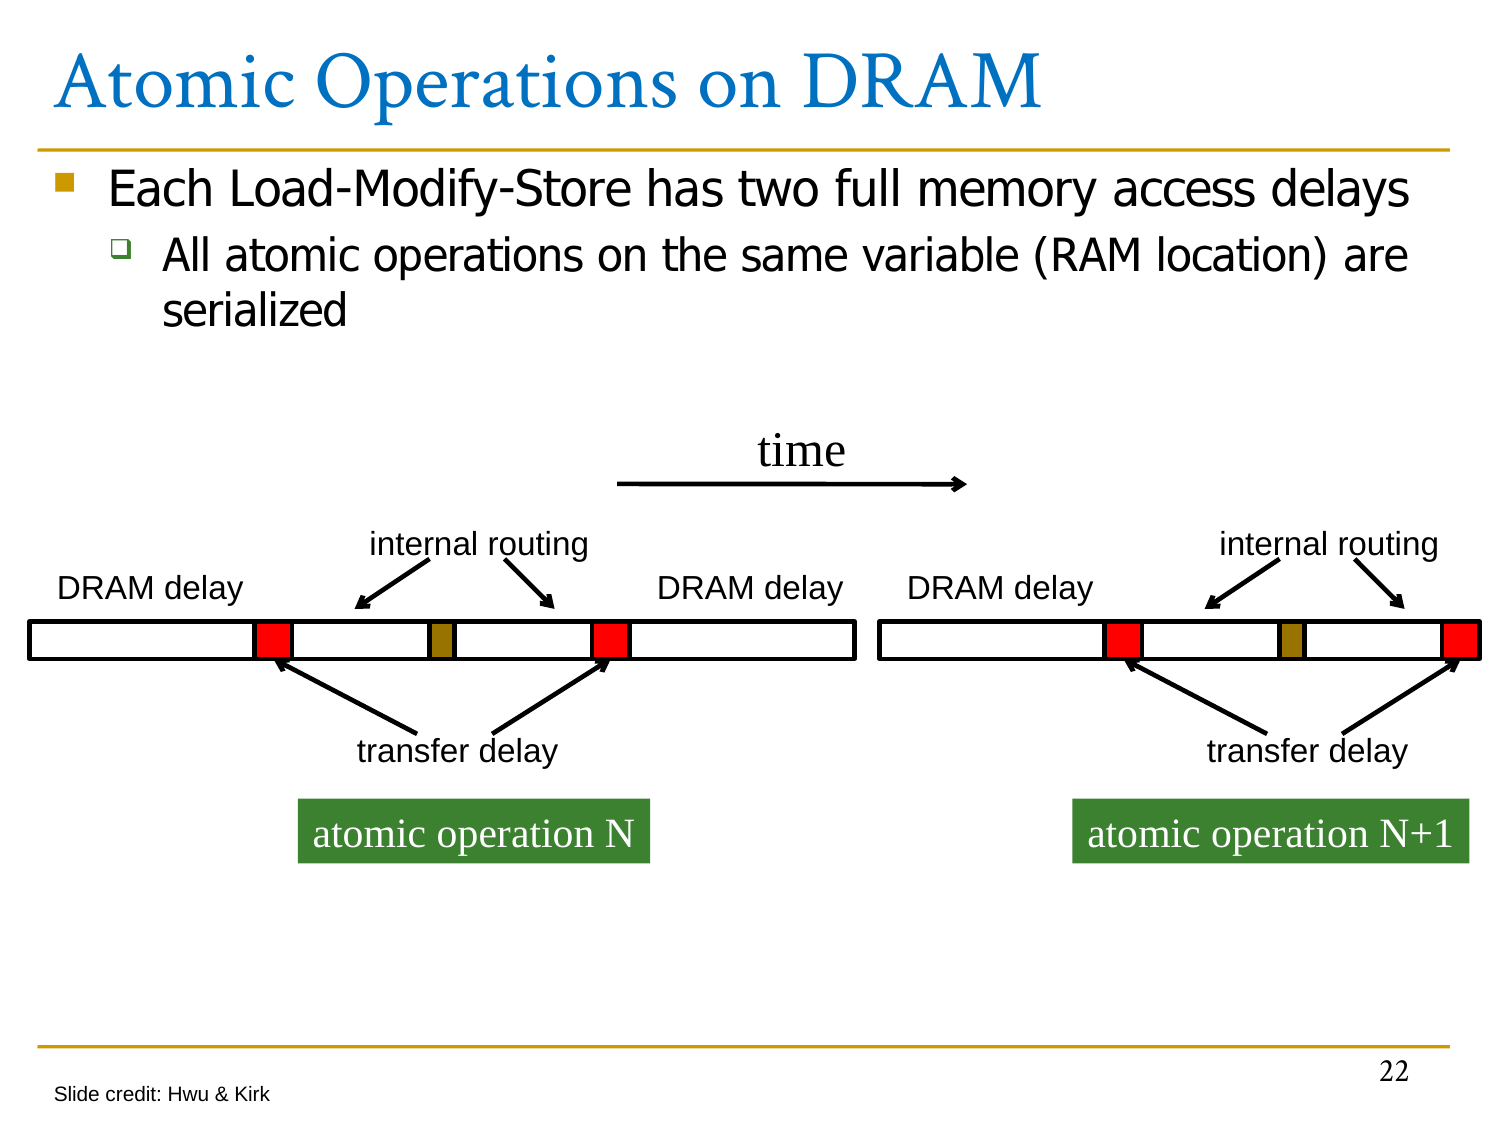

# Atomic Operations on DRAM
Each Load-Modify-Store has two full memory access delays
All atomic operations on the same variable (RAM location) are serialized
time
internal routing
internal routing
DRAM delay
DRAM delay
DRAM delay

transfer delay
transfer delay
atomic operation N
atomic operation N+1
22
Slide credit: Hwu & Kirk